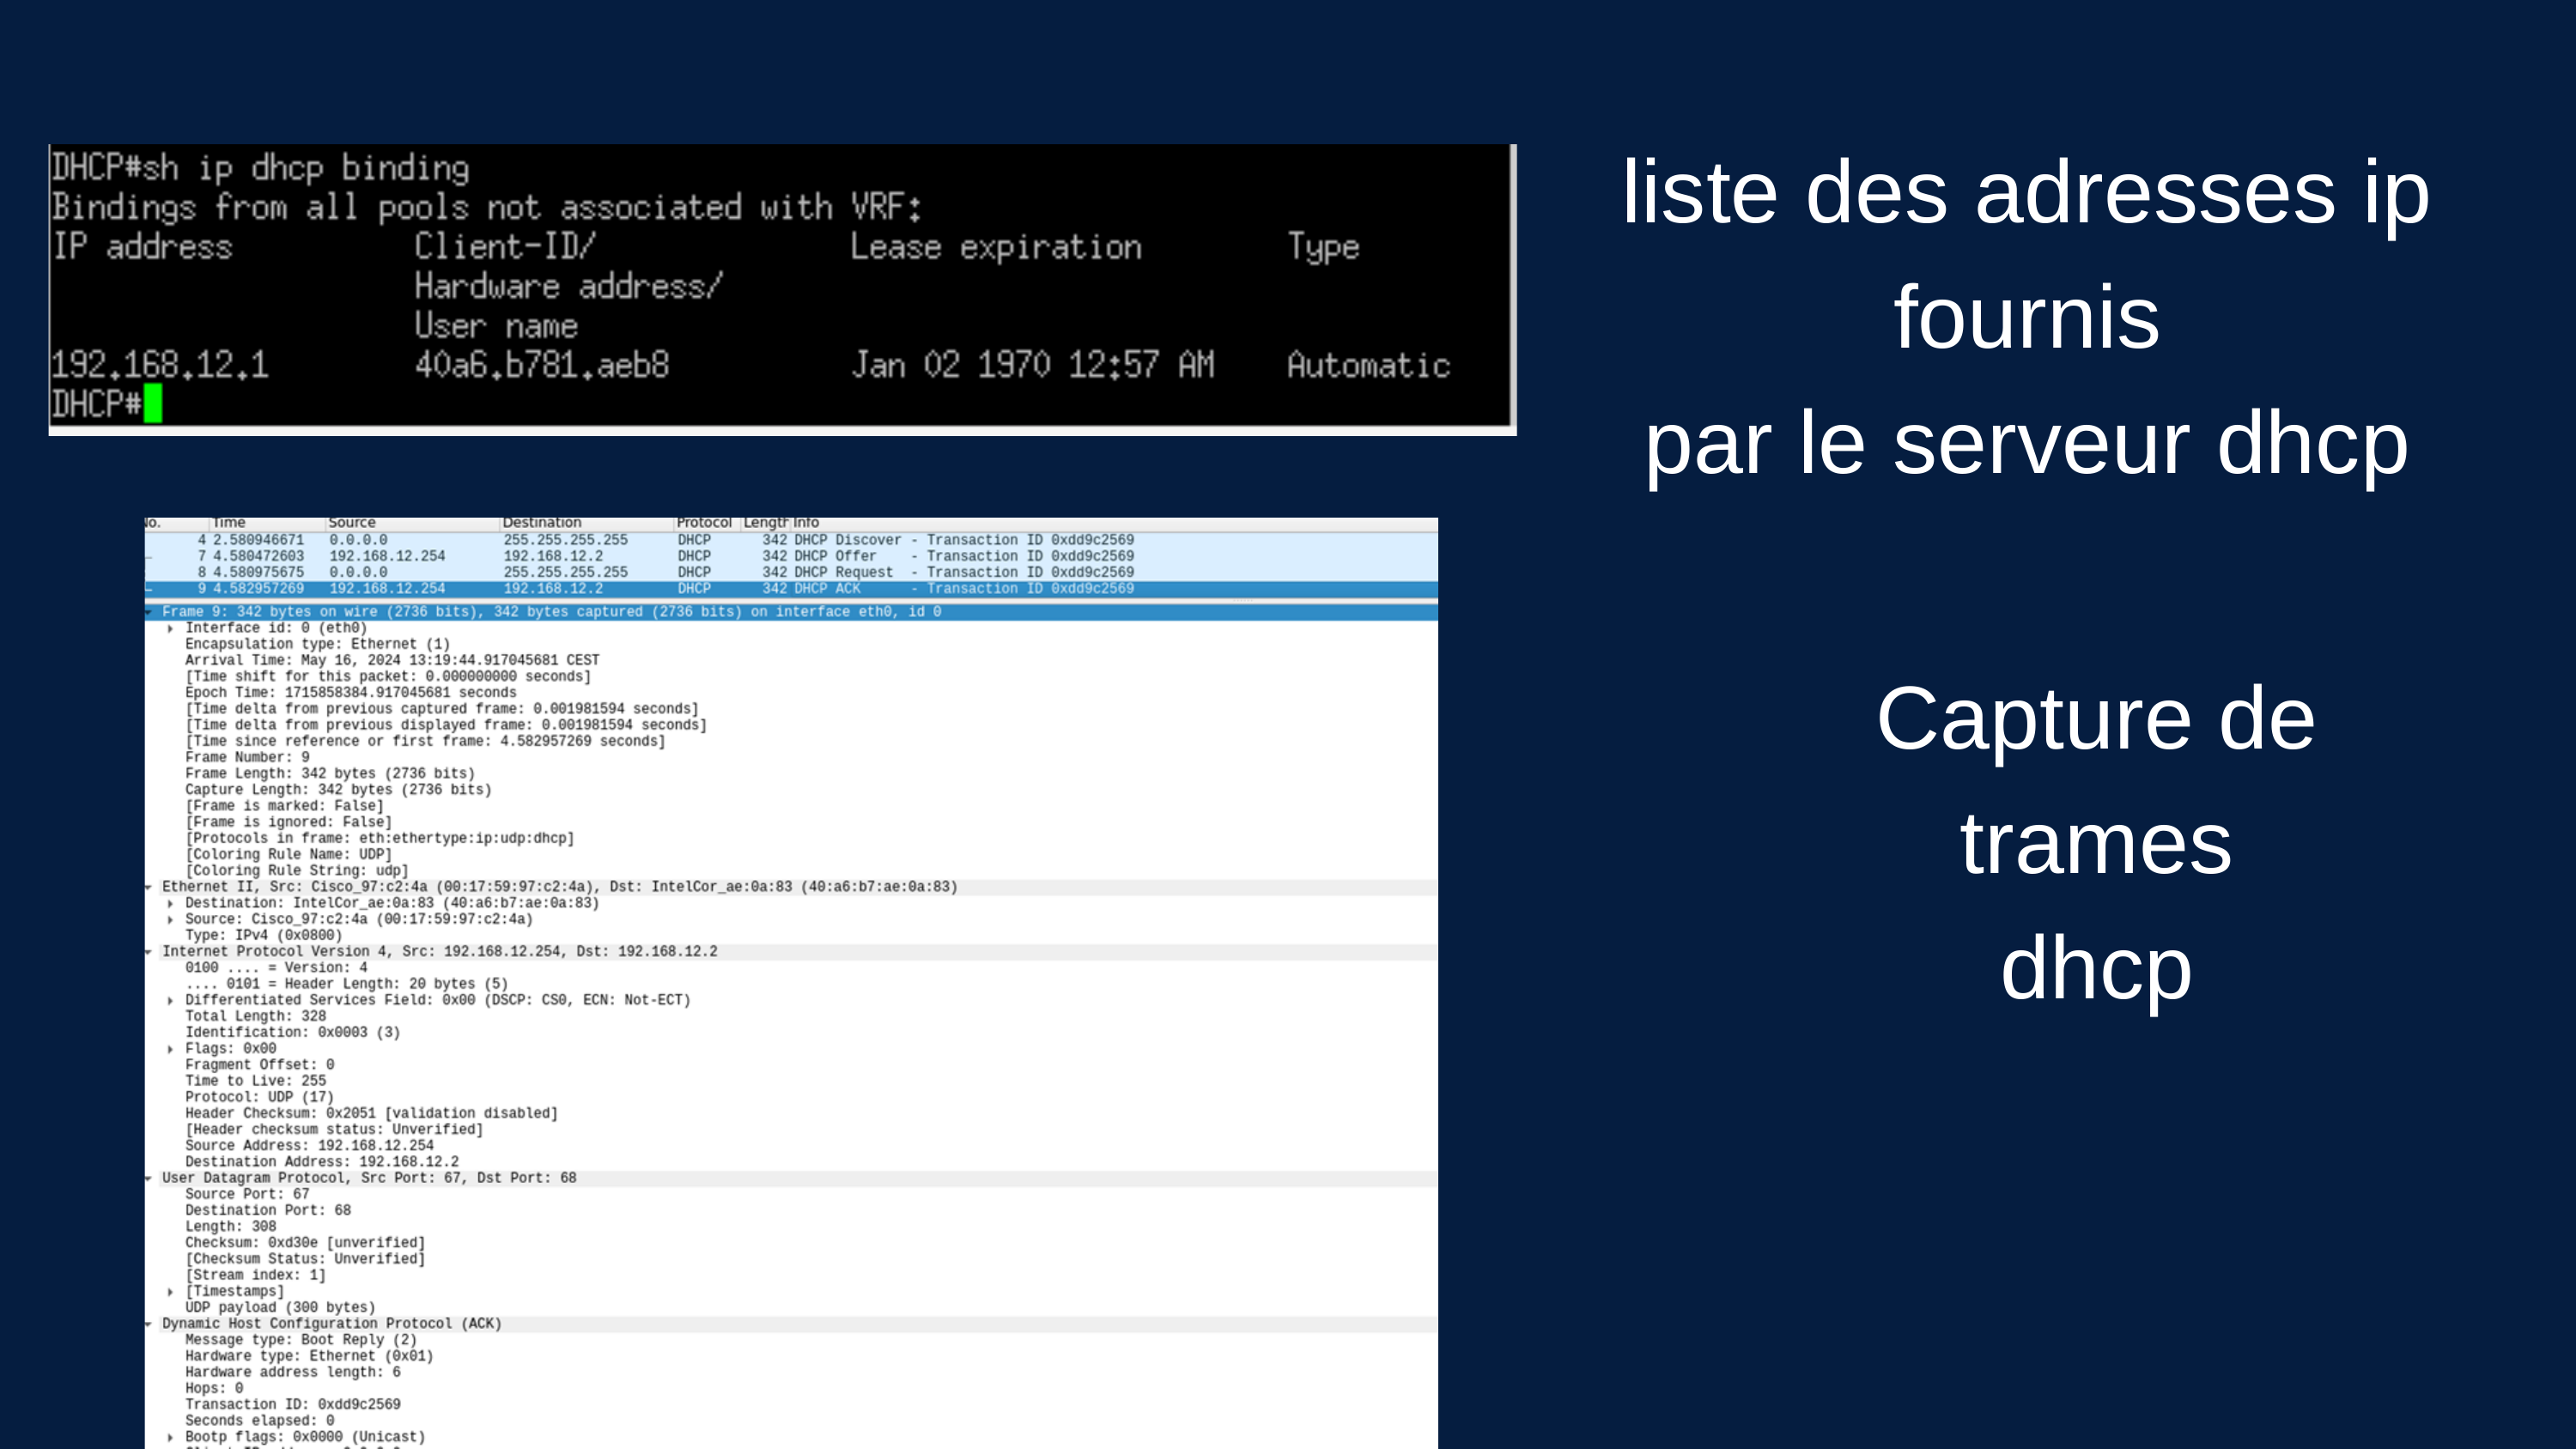

liste des adresses ip fournis
par le serveur dhcp

Capture de trames
dhcp